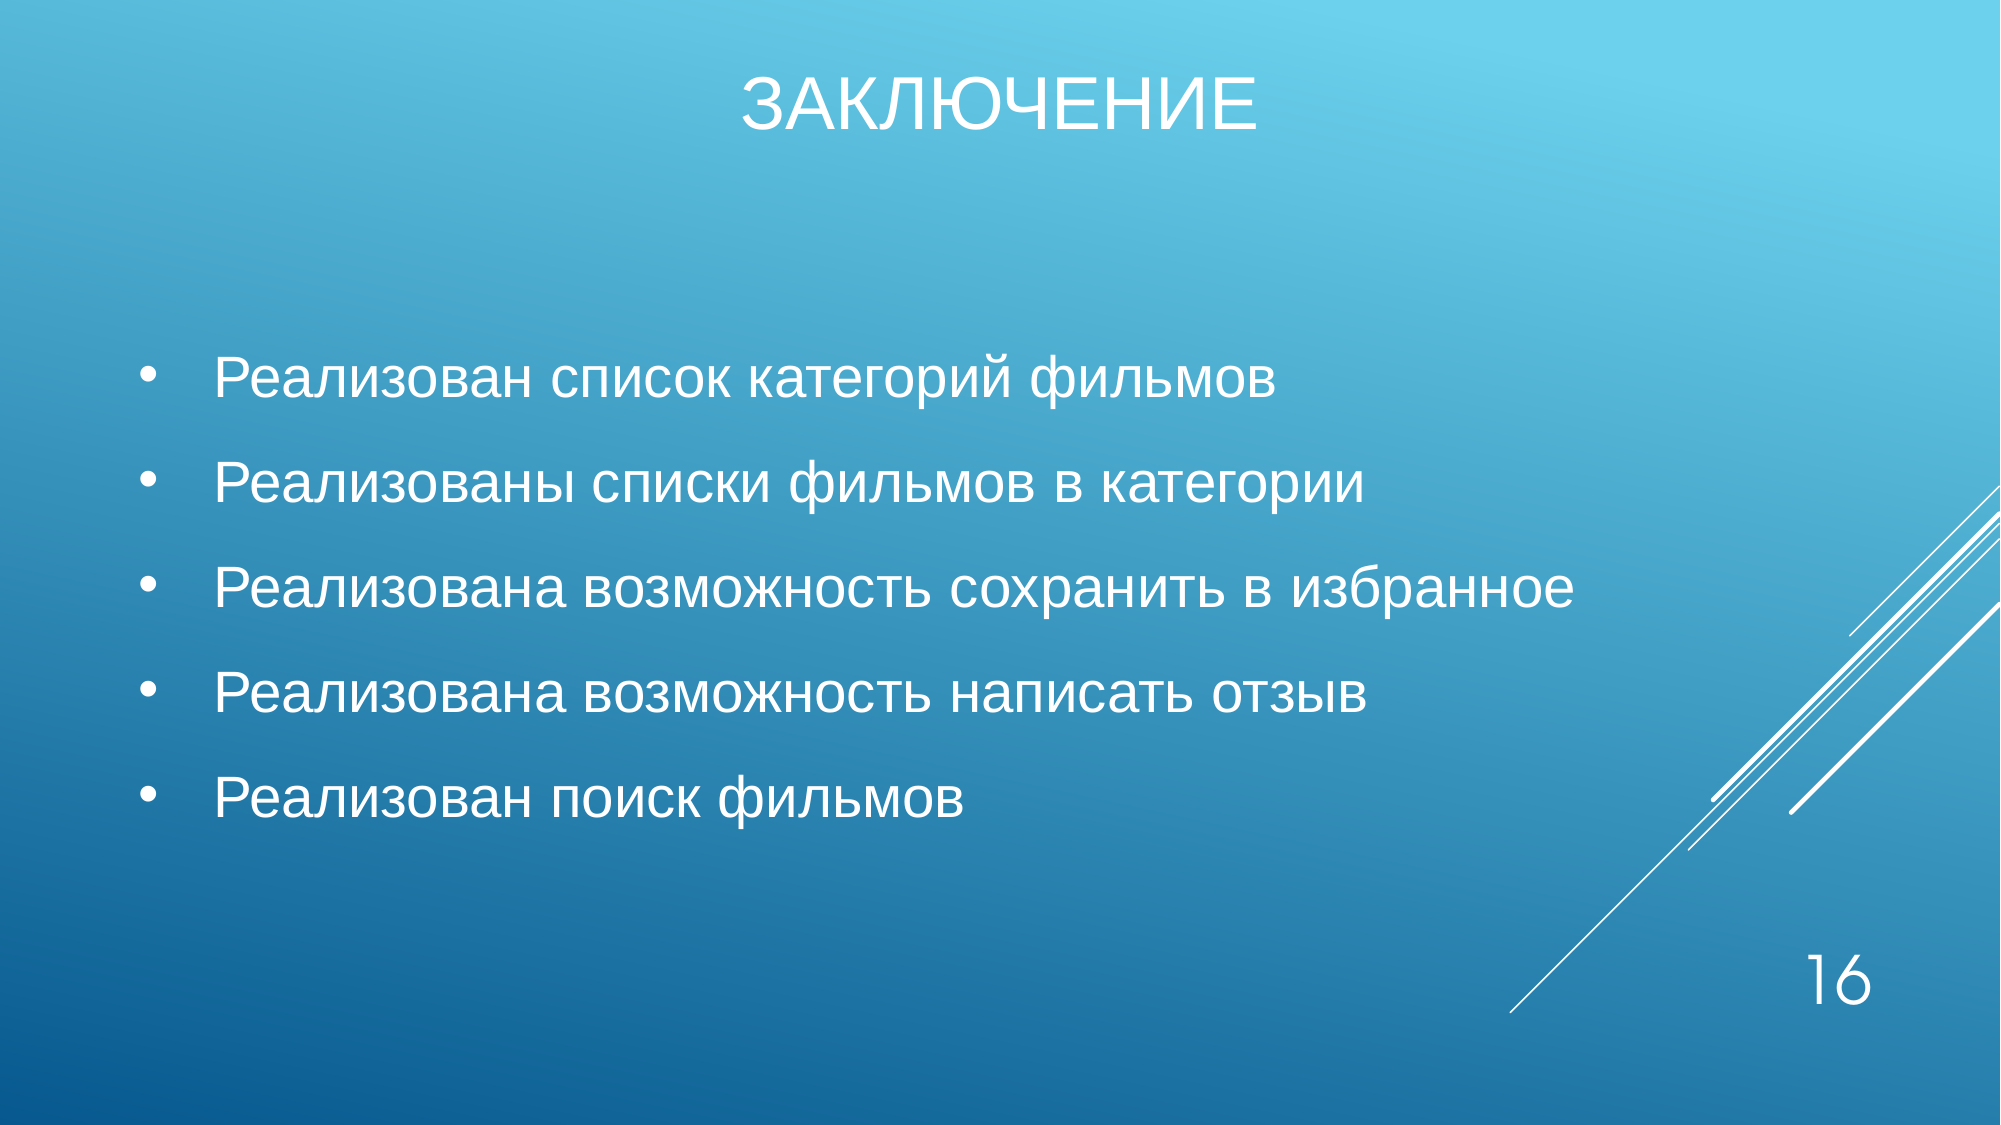

# Заключение
Реализован список категорий фильмов
Реализованы списки фильмов в категории
Реализована возможность сохранить в избранное
Реализована возможность написать отзыв
Реализован поиск фильмов
16